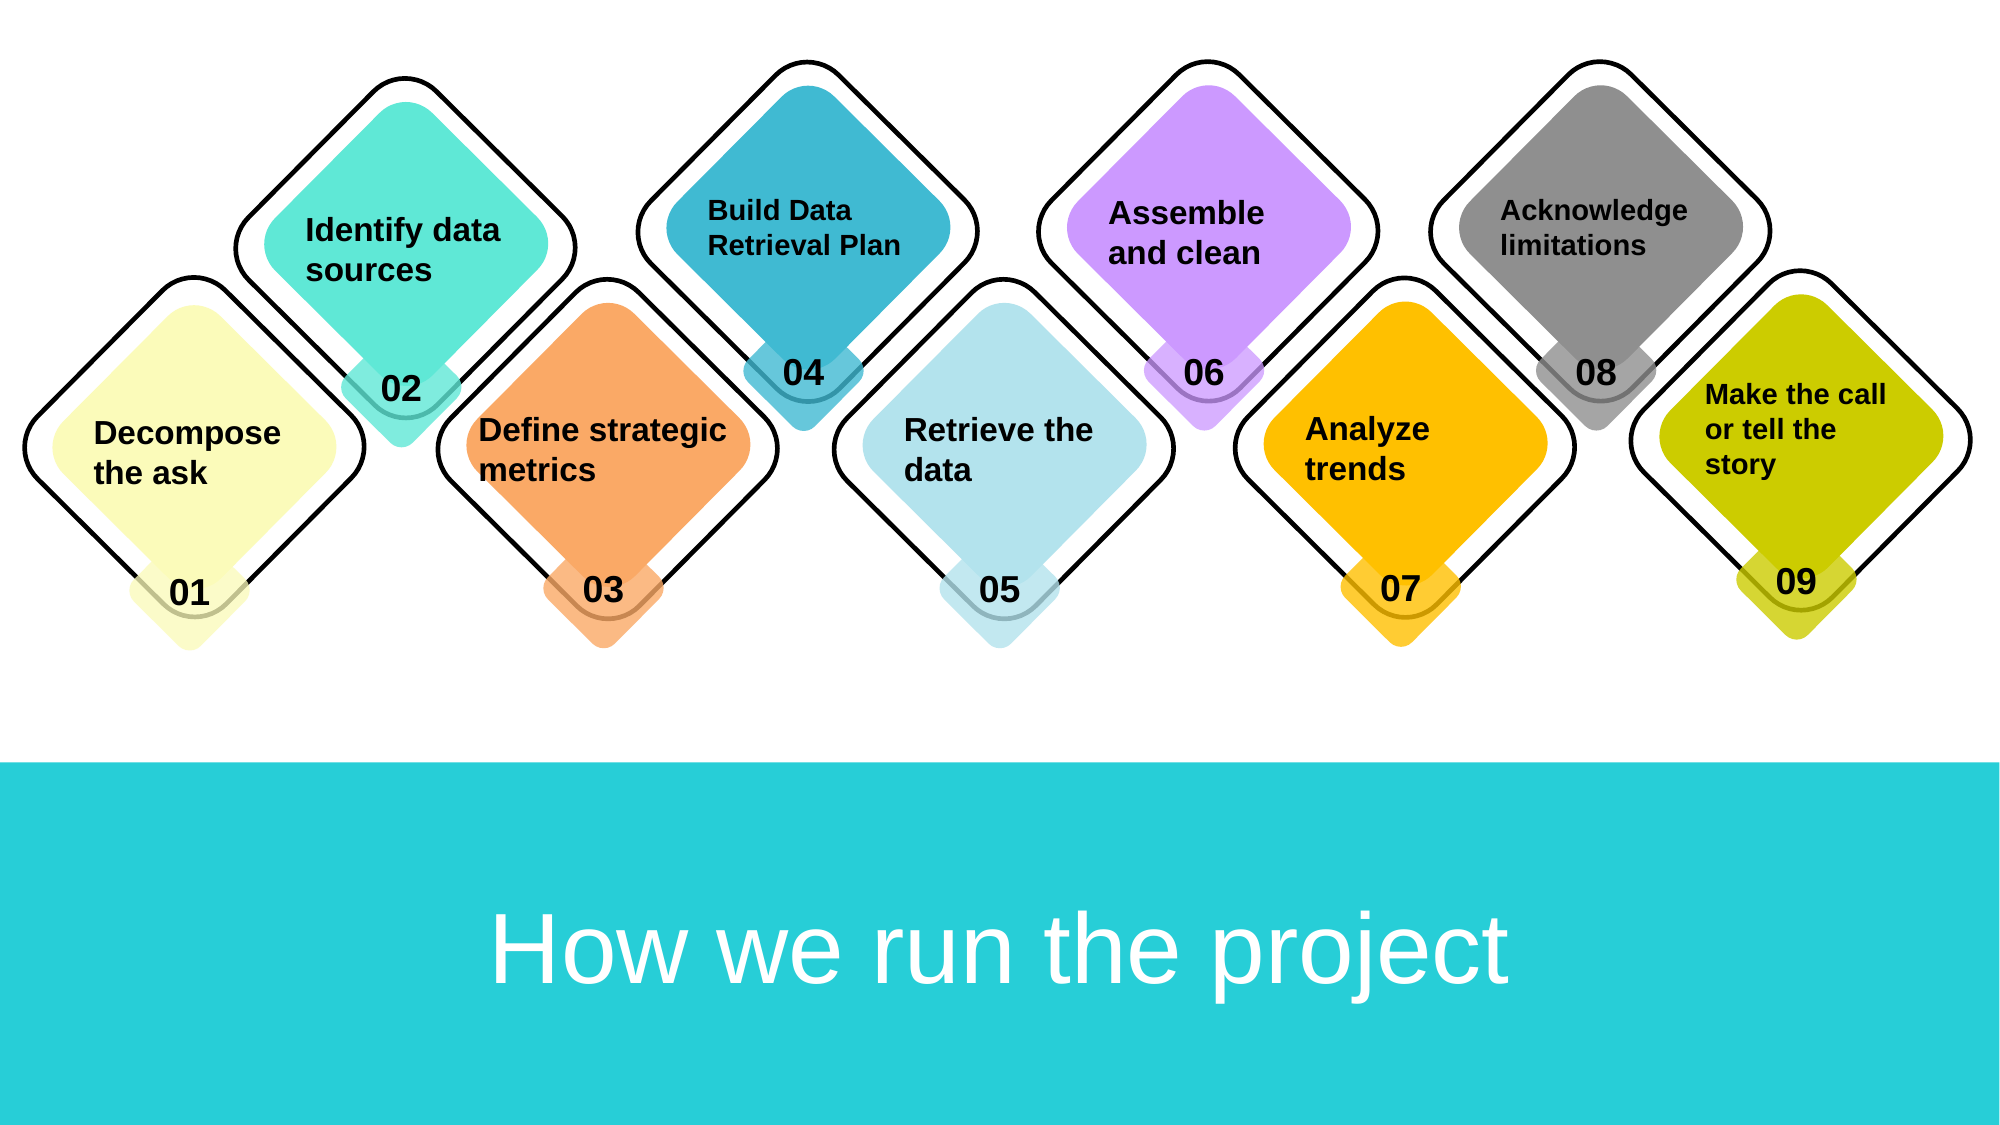

Acknowledge limitations
Assemble and clean
Build Data Retrieval Plan
Identify data sources

08
06
04
02
Make the call or tell the story
Analyze trends
Retrieve the data
Define strategic metrics
Decompose the ask

09
07
05
03
01
How we run the project